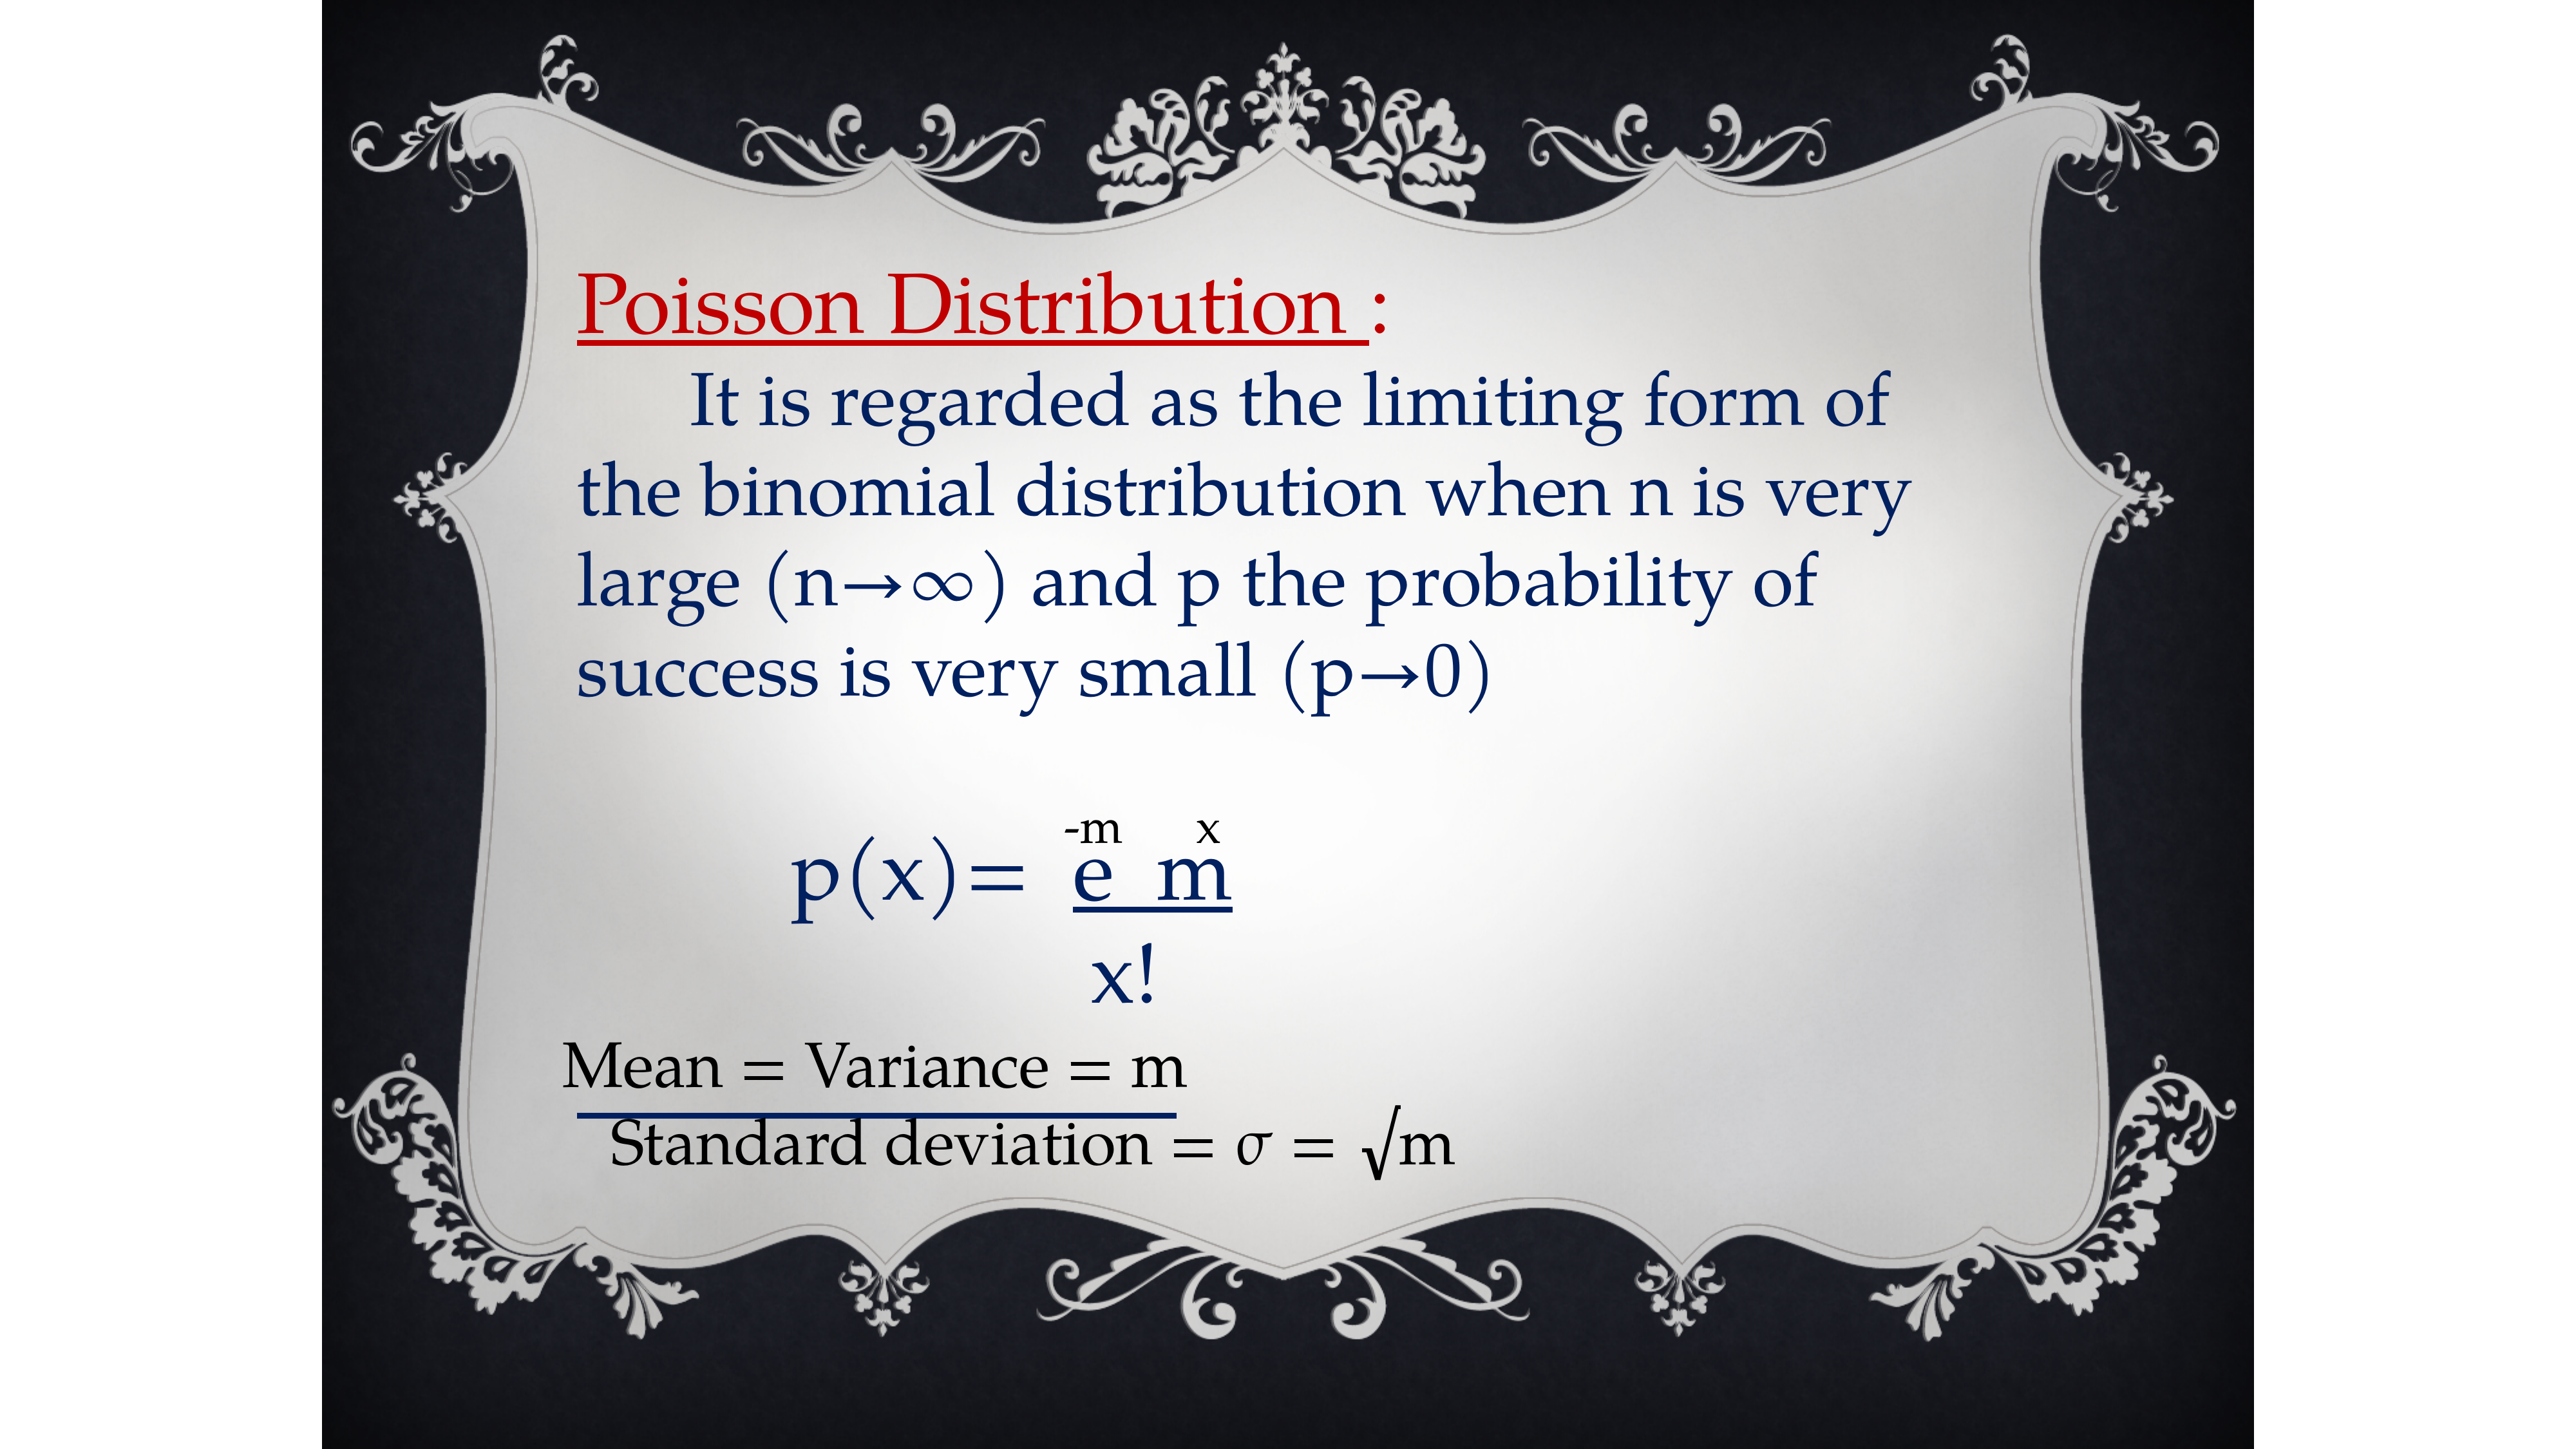

Poisson Distribution :
      It is regarded as the limiting form of the binomial distribution when n is very large (n→∞) and p the probability of success is very small (p→0)

          p(x)=  e  m
                        x!

-m
x
Mean = Variance = m
   Standard deviation = σ = √m